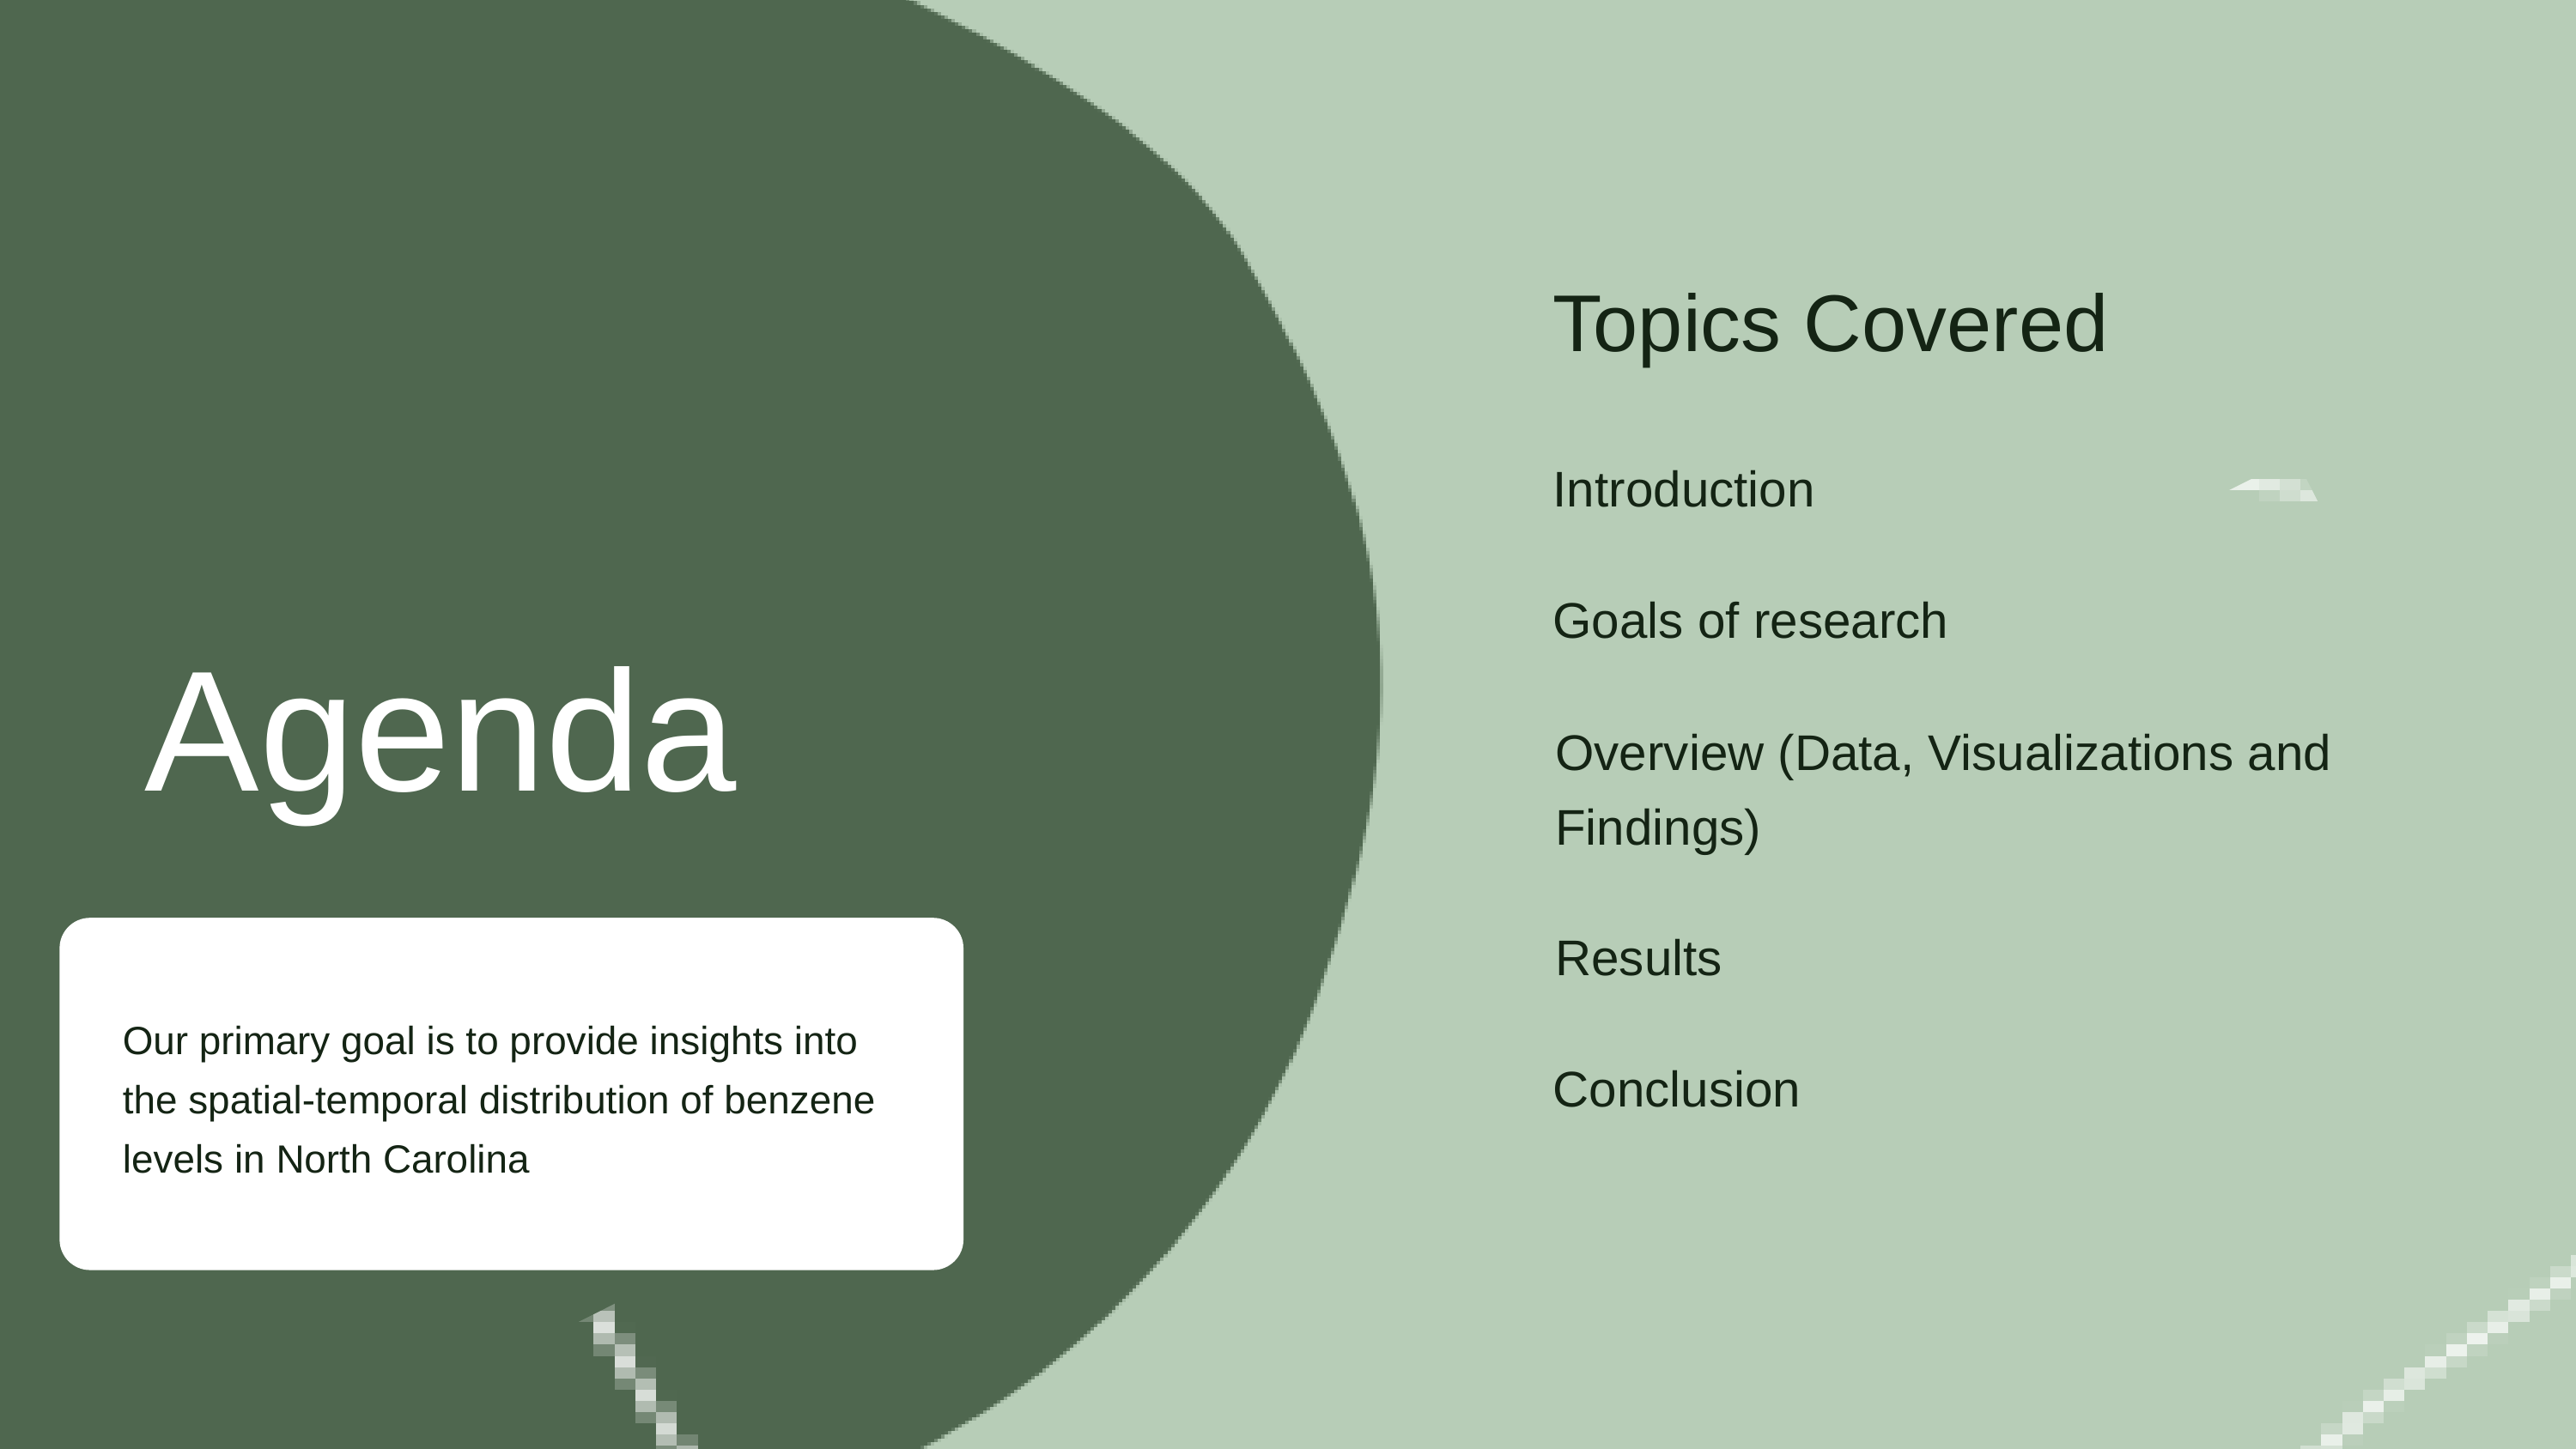

Topics Covered
Introduction
Goals of research
Overview (Data, Visualizations and Findings)
Results
Conclusion

Agenda

Our primary goal is to provide insights into the spatial-temporal distribution of benzene levels in North Carolina